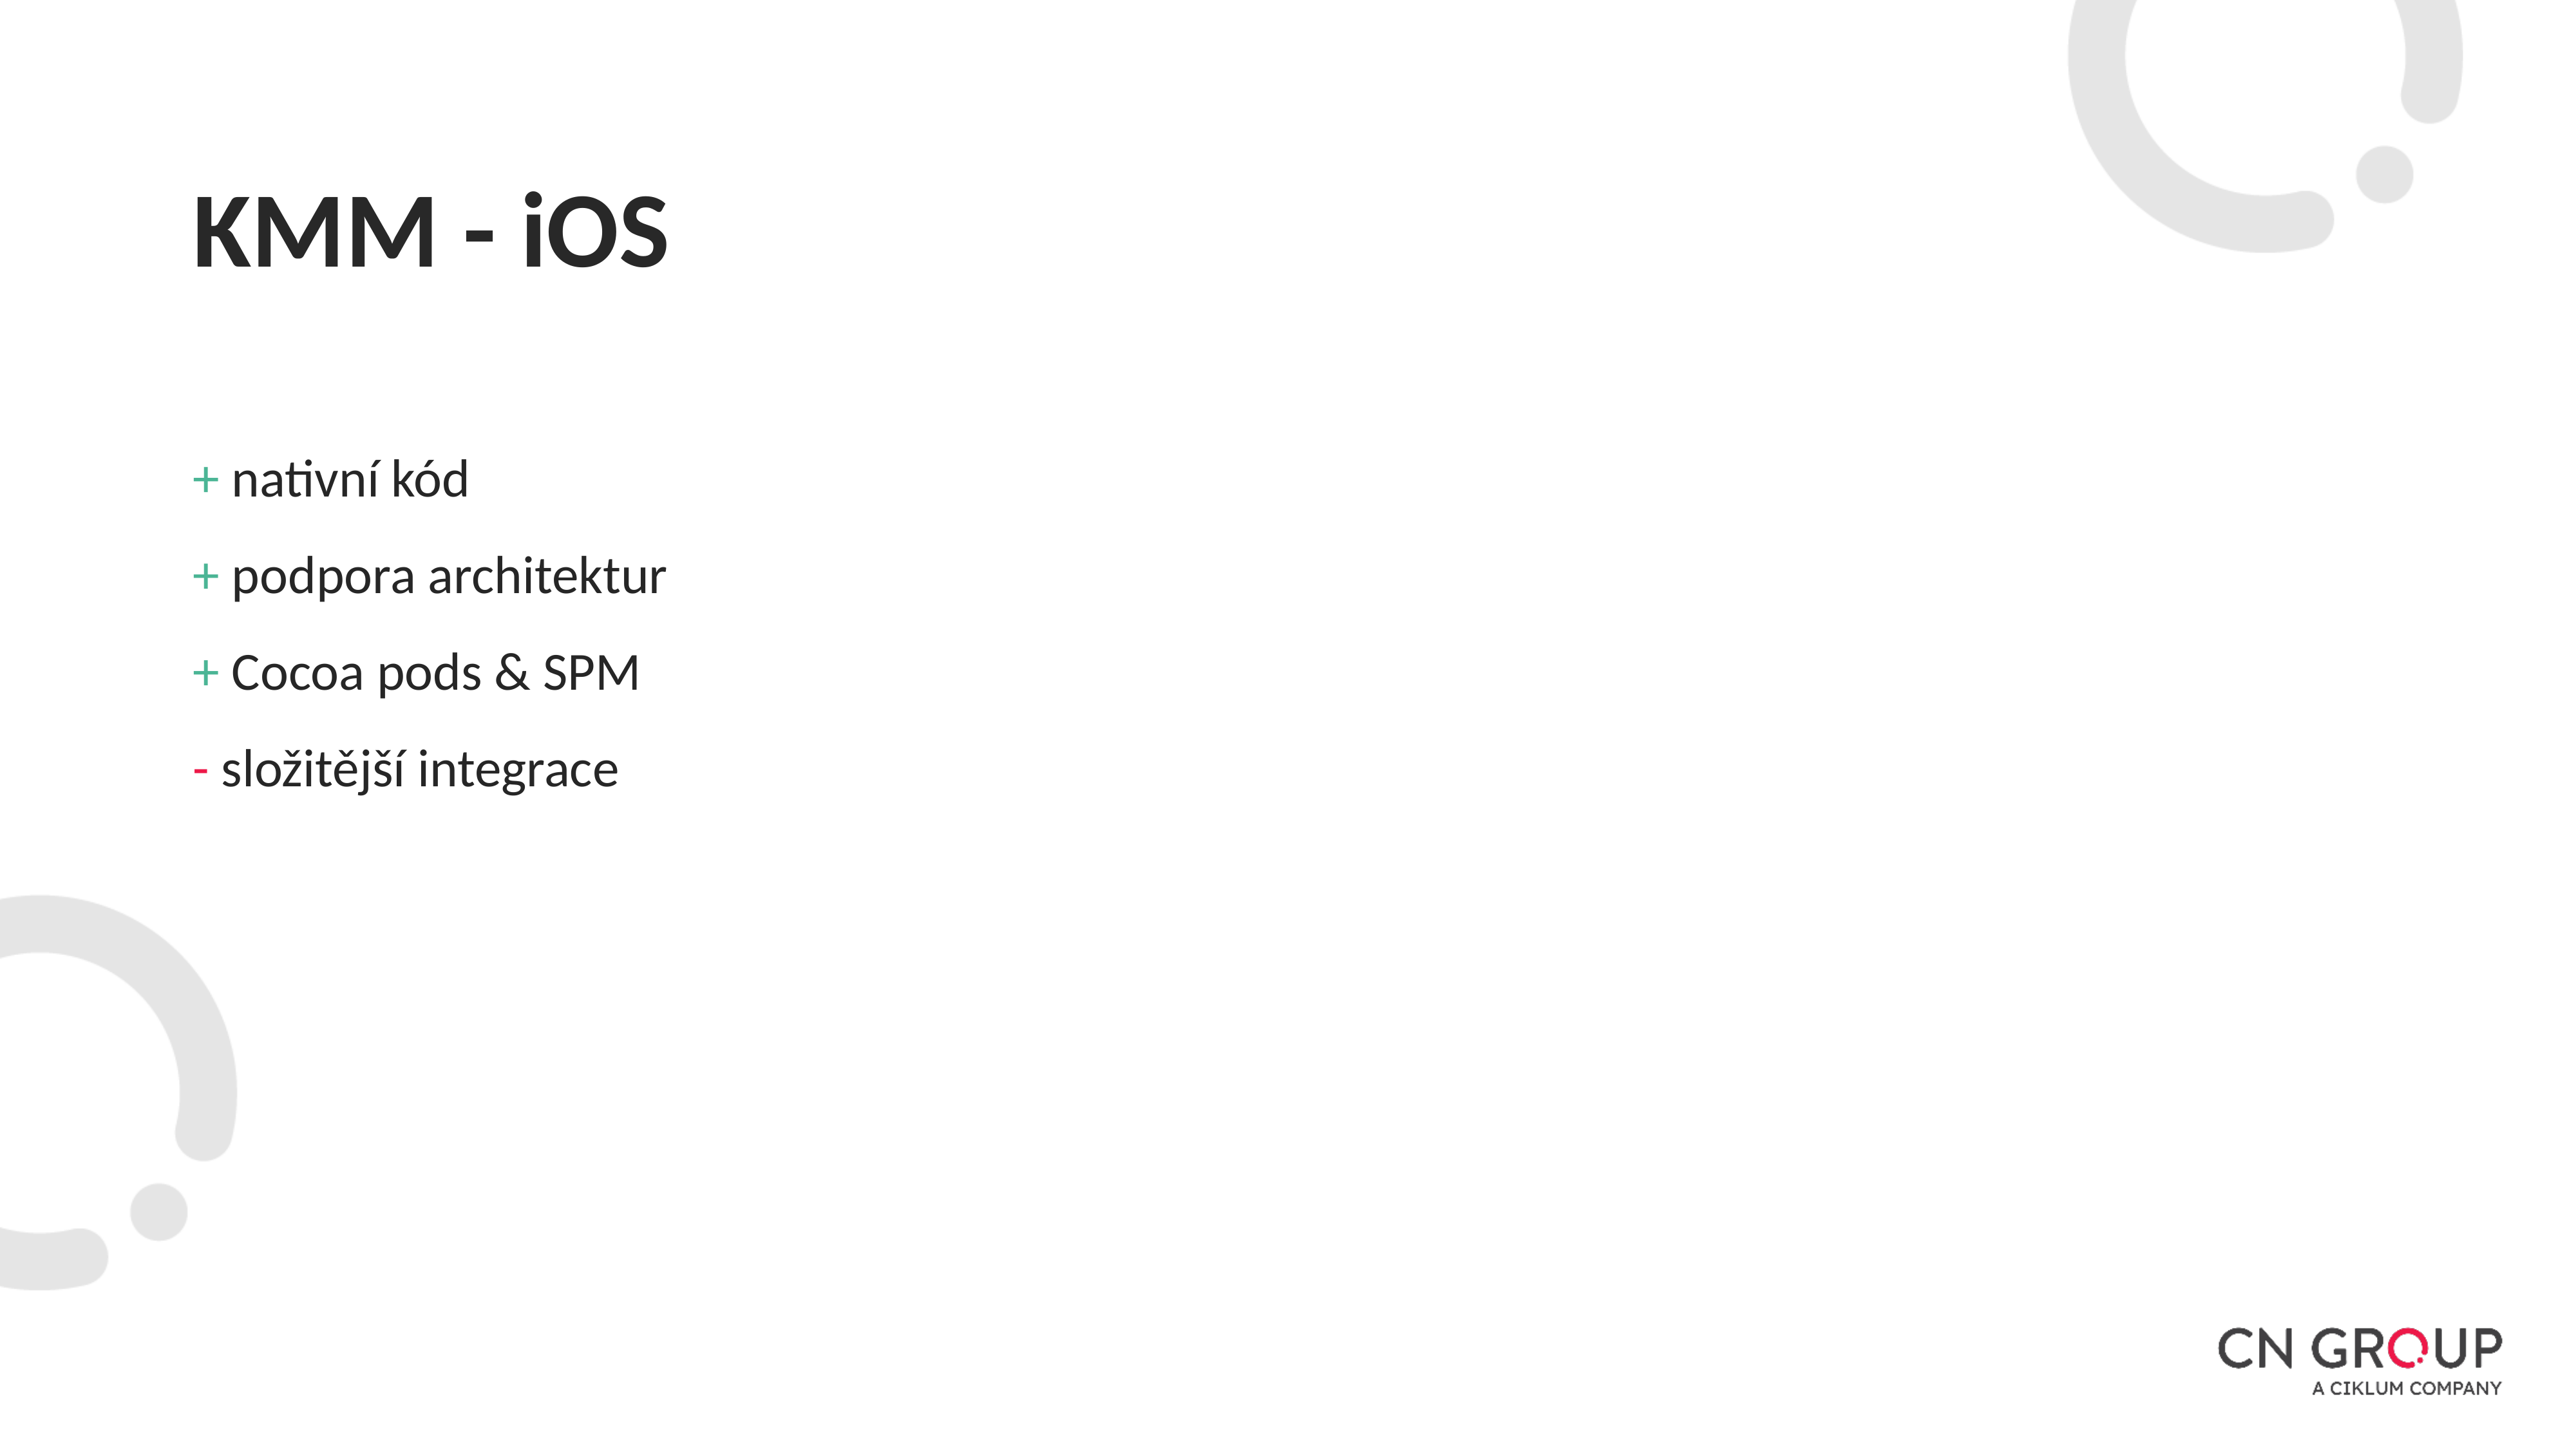

# KMM - iOS

+ nativní kód
+ podpora architektur
+ Cocoa pods & SPM
- složitější integrace